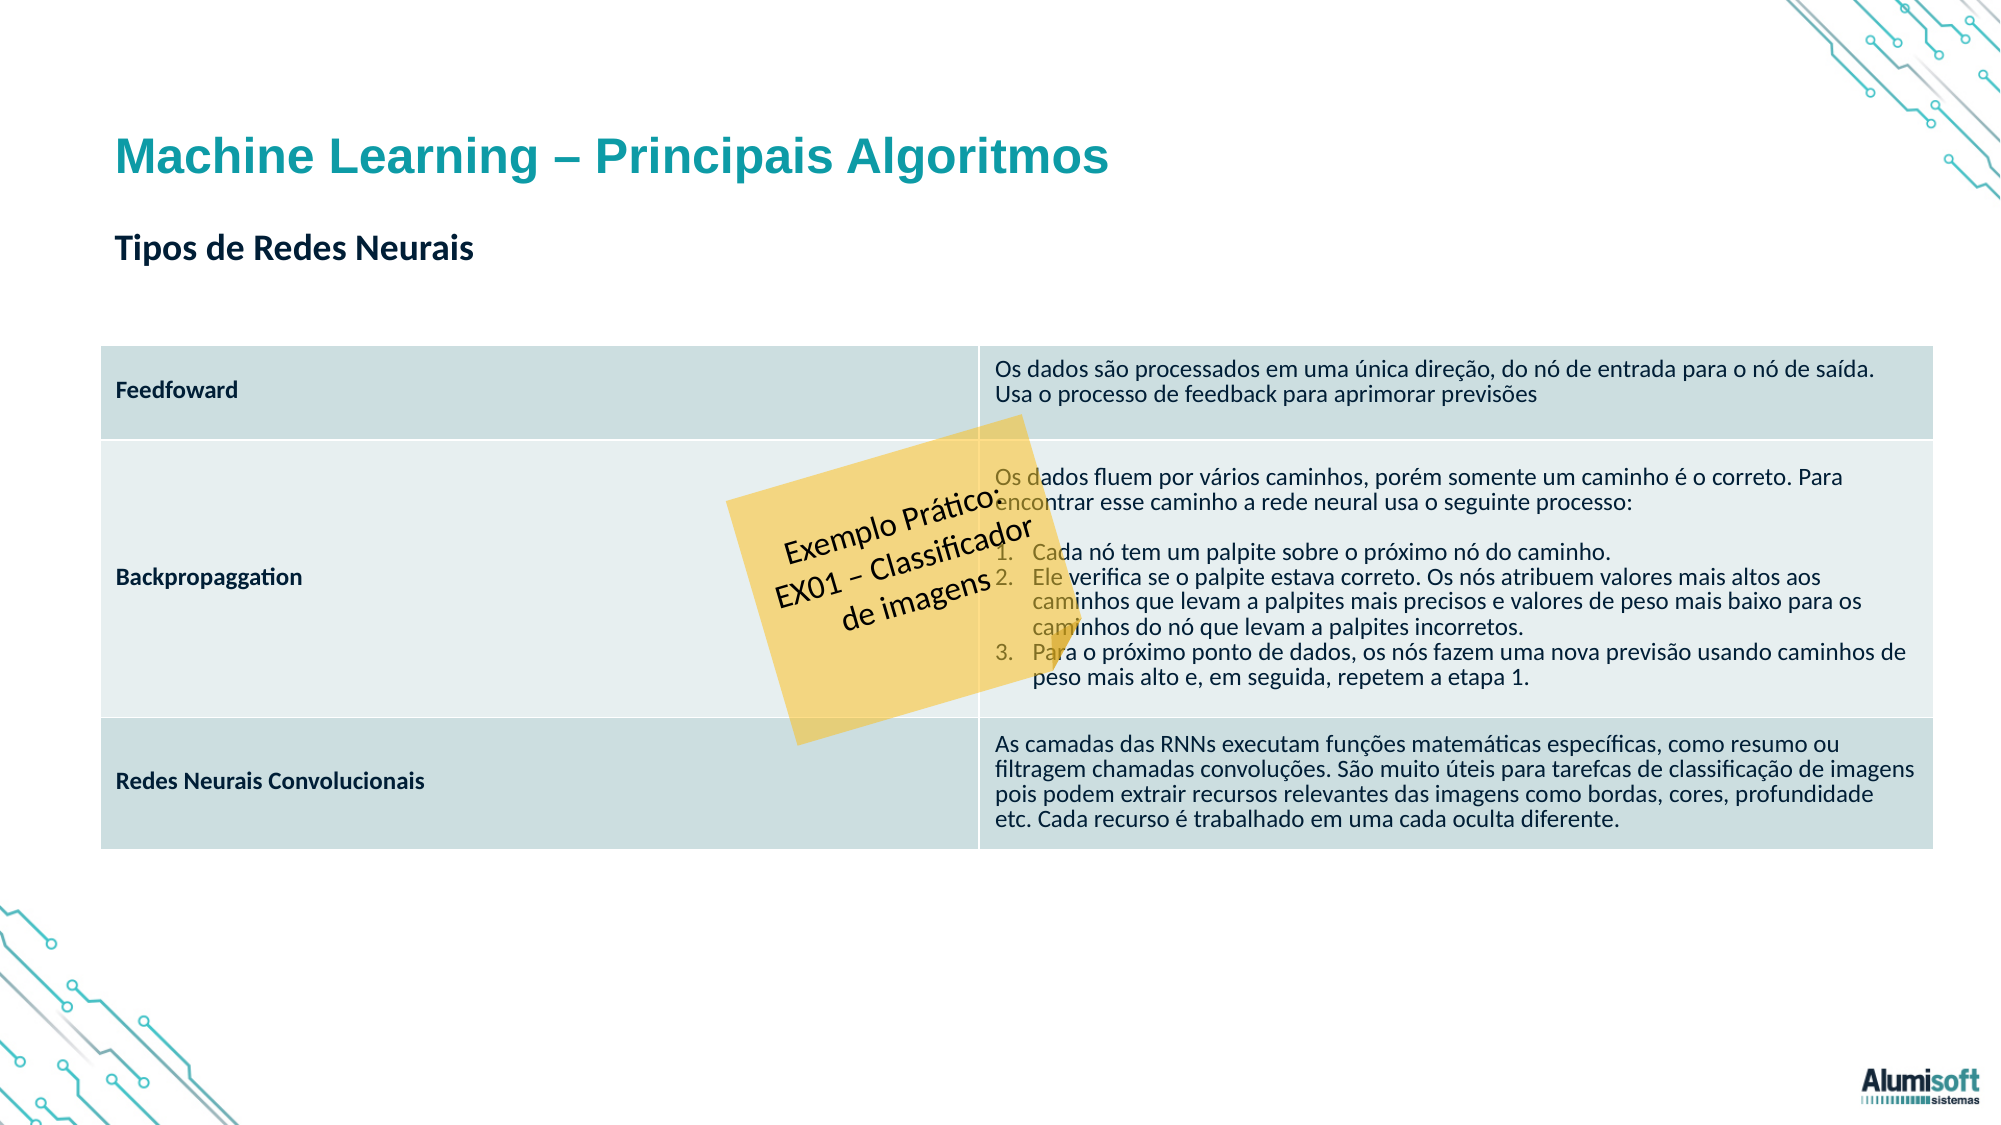

# Machine Learning – Principais Algoritmos
Tipos de Redes Neurais

| Feedfoward | Os dados são processados em uma única direção, do nó de entrada para o nó de saída. Usa o processo de feedback para aprimorar previsões |
| --- | --- |
| Backpropaggation | Os dados fluem por vários caminhos, porém somente um caminho é o correto. Para encontrar esse caminho a rede neural usa o seguinte processo: Cada nó tem um palpite sobre o próximo nó do caminho. Ele verifica se o palpite estava correto. Os nós atribuem valores mais altos aos caminhos que levam a palpites mais precisos e valores de peso mais baixo para os caminhos do nó que levam a palpites incorretos. Para o próximo ponto de dados, os nós fazem uma nova previsão usando caminhos de peso mais alto e, em seguida, repetem a etapa 1. |
| Redes Neurais Convolucionais | As camadas das RNNs executam funções matemáticas específicas, como resumo ou filtragem chamadas convoluções. São muito úteis para tarefcas de classificação de imagens pois podem extrair recursos relevantes das imagens como bordas, cores, profundidade etc. Cada recurso é trabalhado em uma cada oculta diferente. |
Exemplo Prático:
EX01 – Classificador de imagens